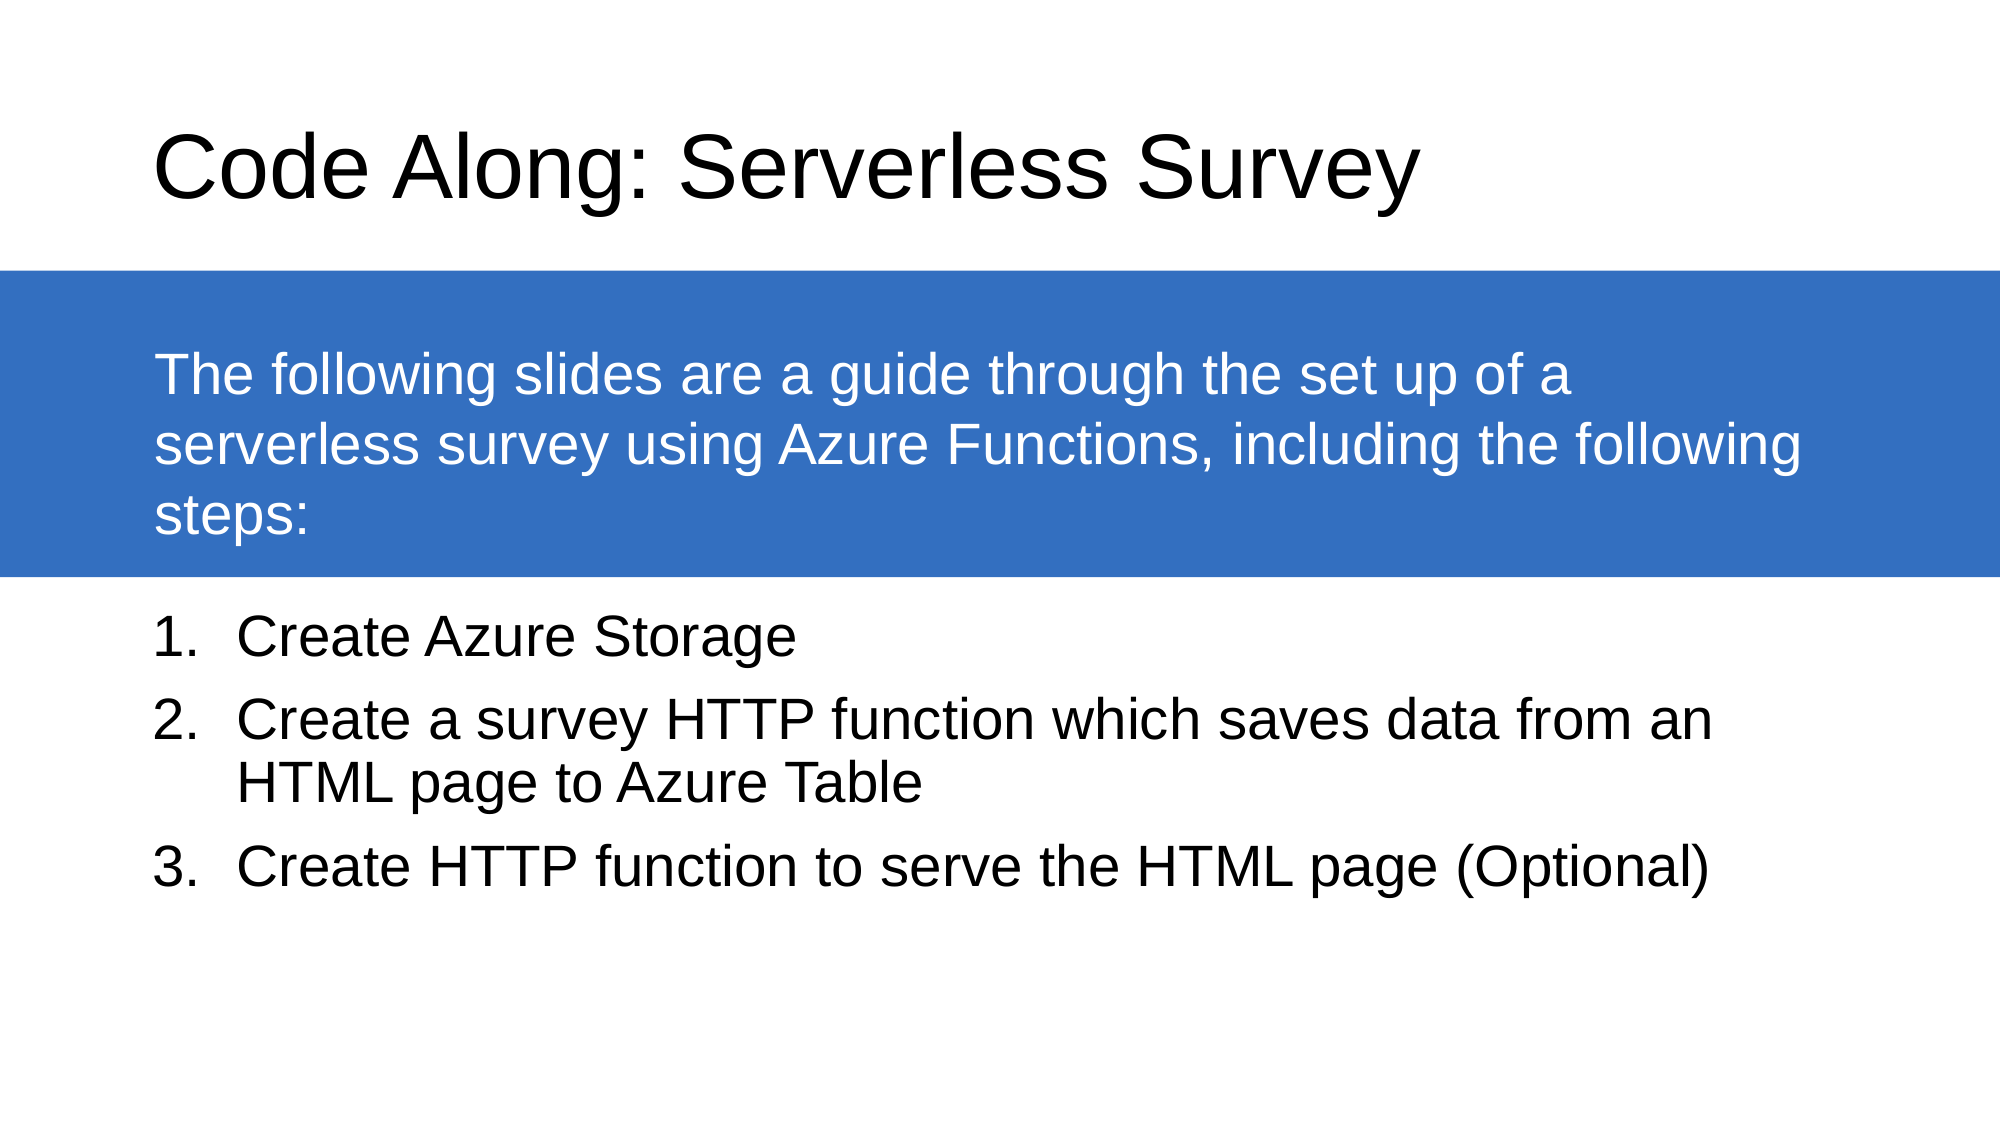

# Code Along: Serverless Survey

The following slides are a guide through the set up of a serverless survey using Azure Functions, including the following steps:
Create Azure Storage
Create a survey HTTP function which saves data from an HTML page to Azure Table
Create HTTP function to serve the HTML page (Optional)